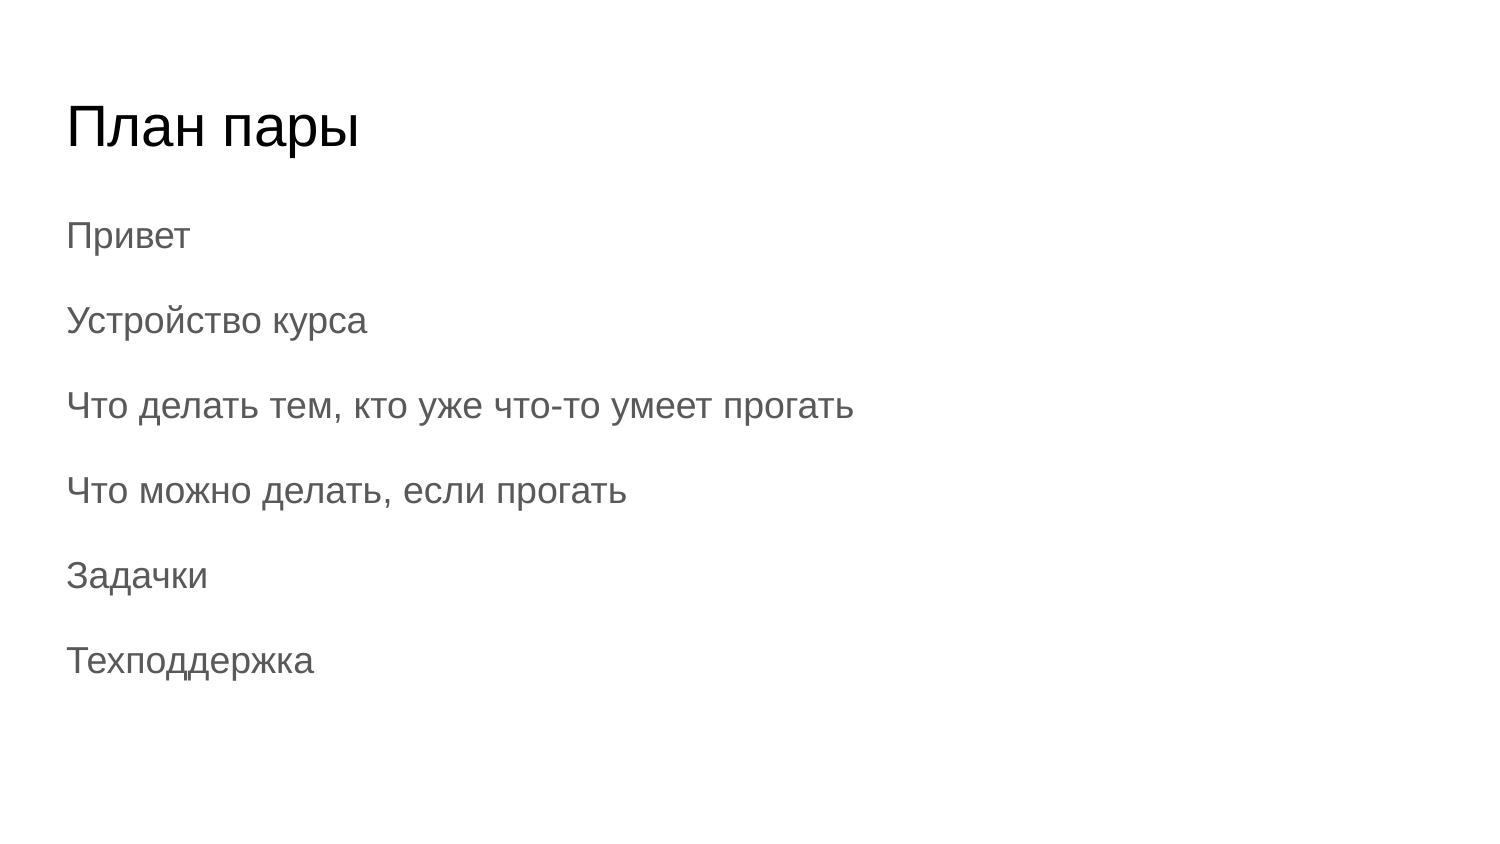

# План пары
Привет
Устройство курса
Что делать тем, кто уже что-то умеет прогать
Что можно делать, если прогать
Задачки
Техподдержка